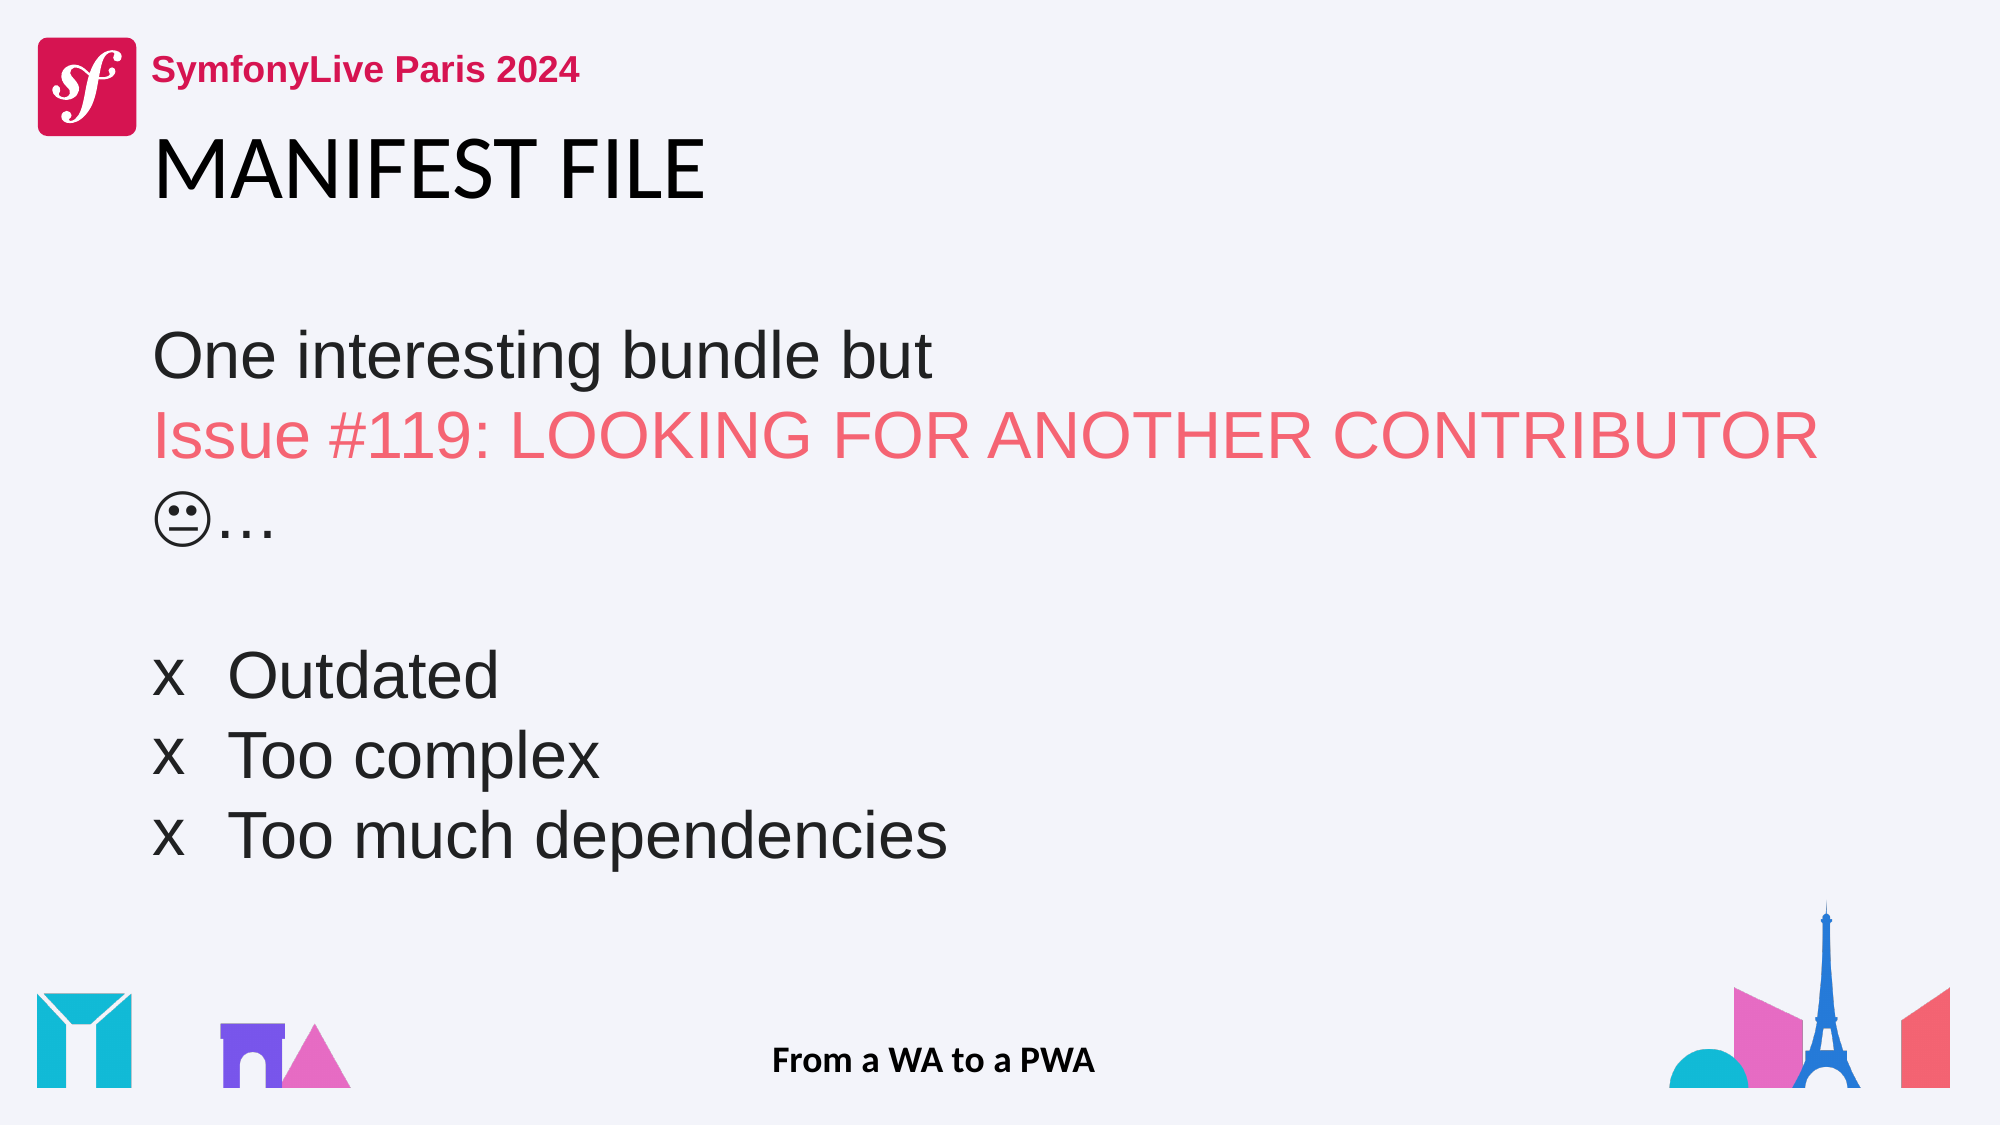

# MANIFEST FILE
One interesting bundle but
Issue #119: LOOKING FOR ANOTHER CONTRIBUTOR
😐…

Outdated
Too complex
Too much dependencies